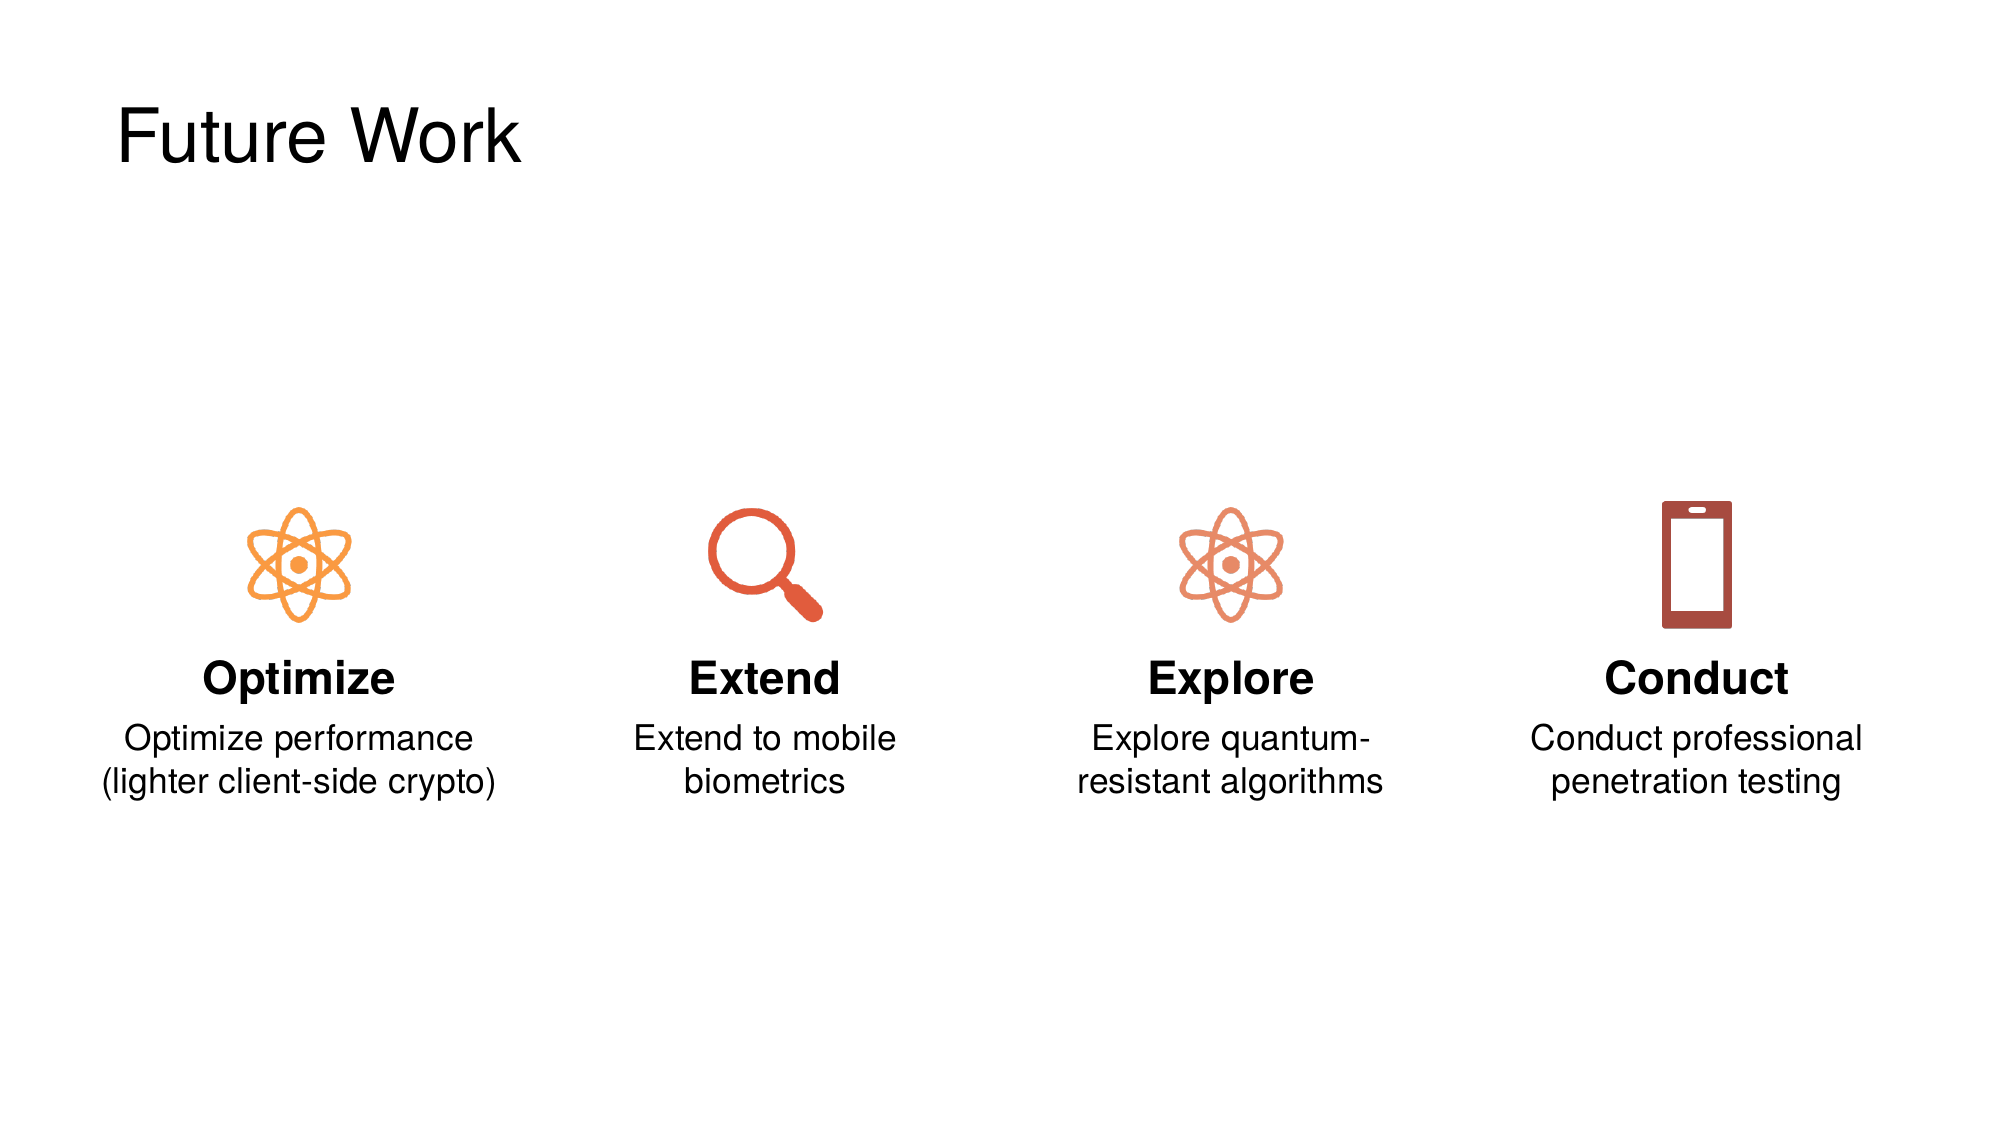

# Future Work
Optimize
Optimize performance (lighter client-side crypto)
Extend
Extend to mobile biometrics
Explore
Explore quantum-resistant algorithms
Conduct
Conduct professional penetration testing